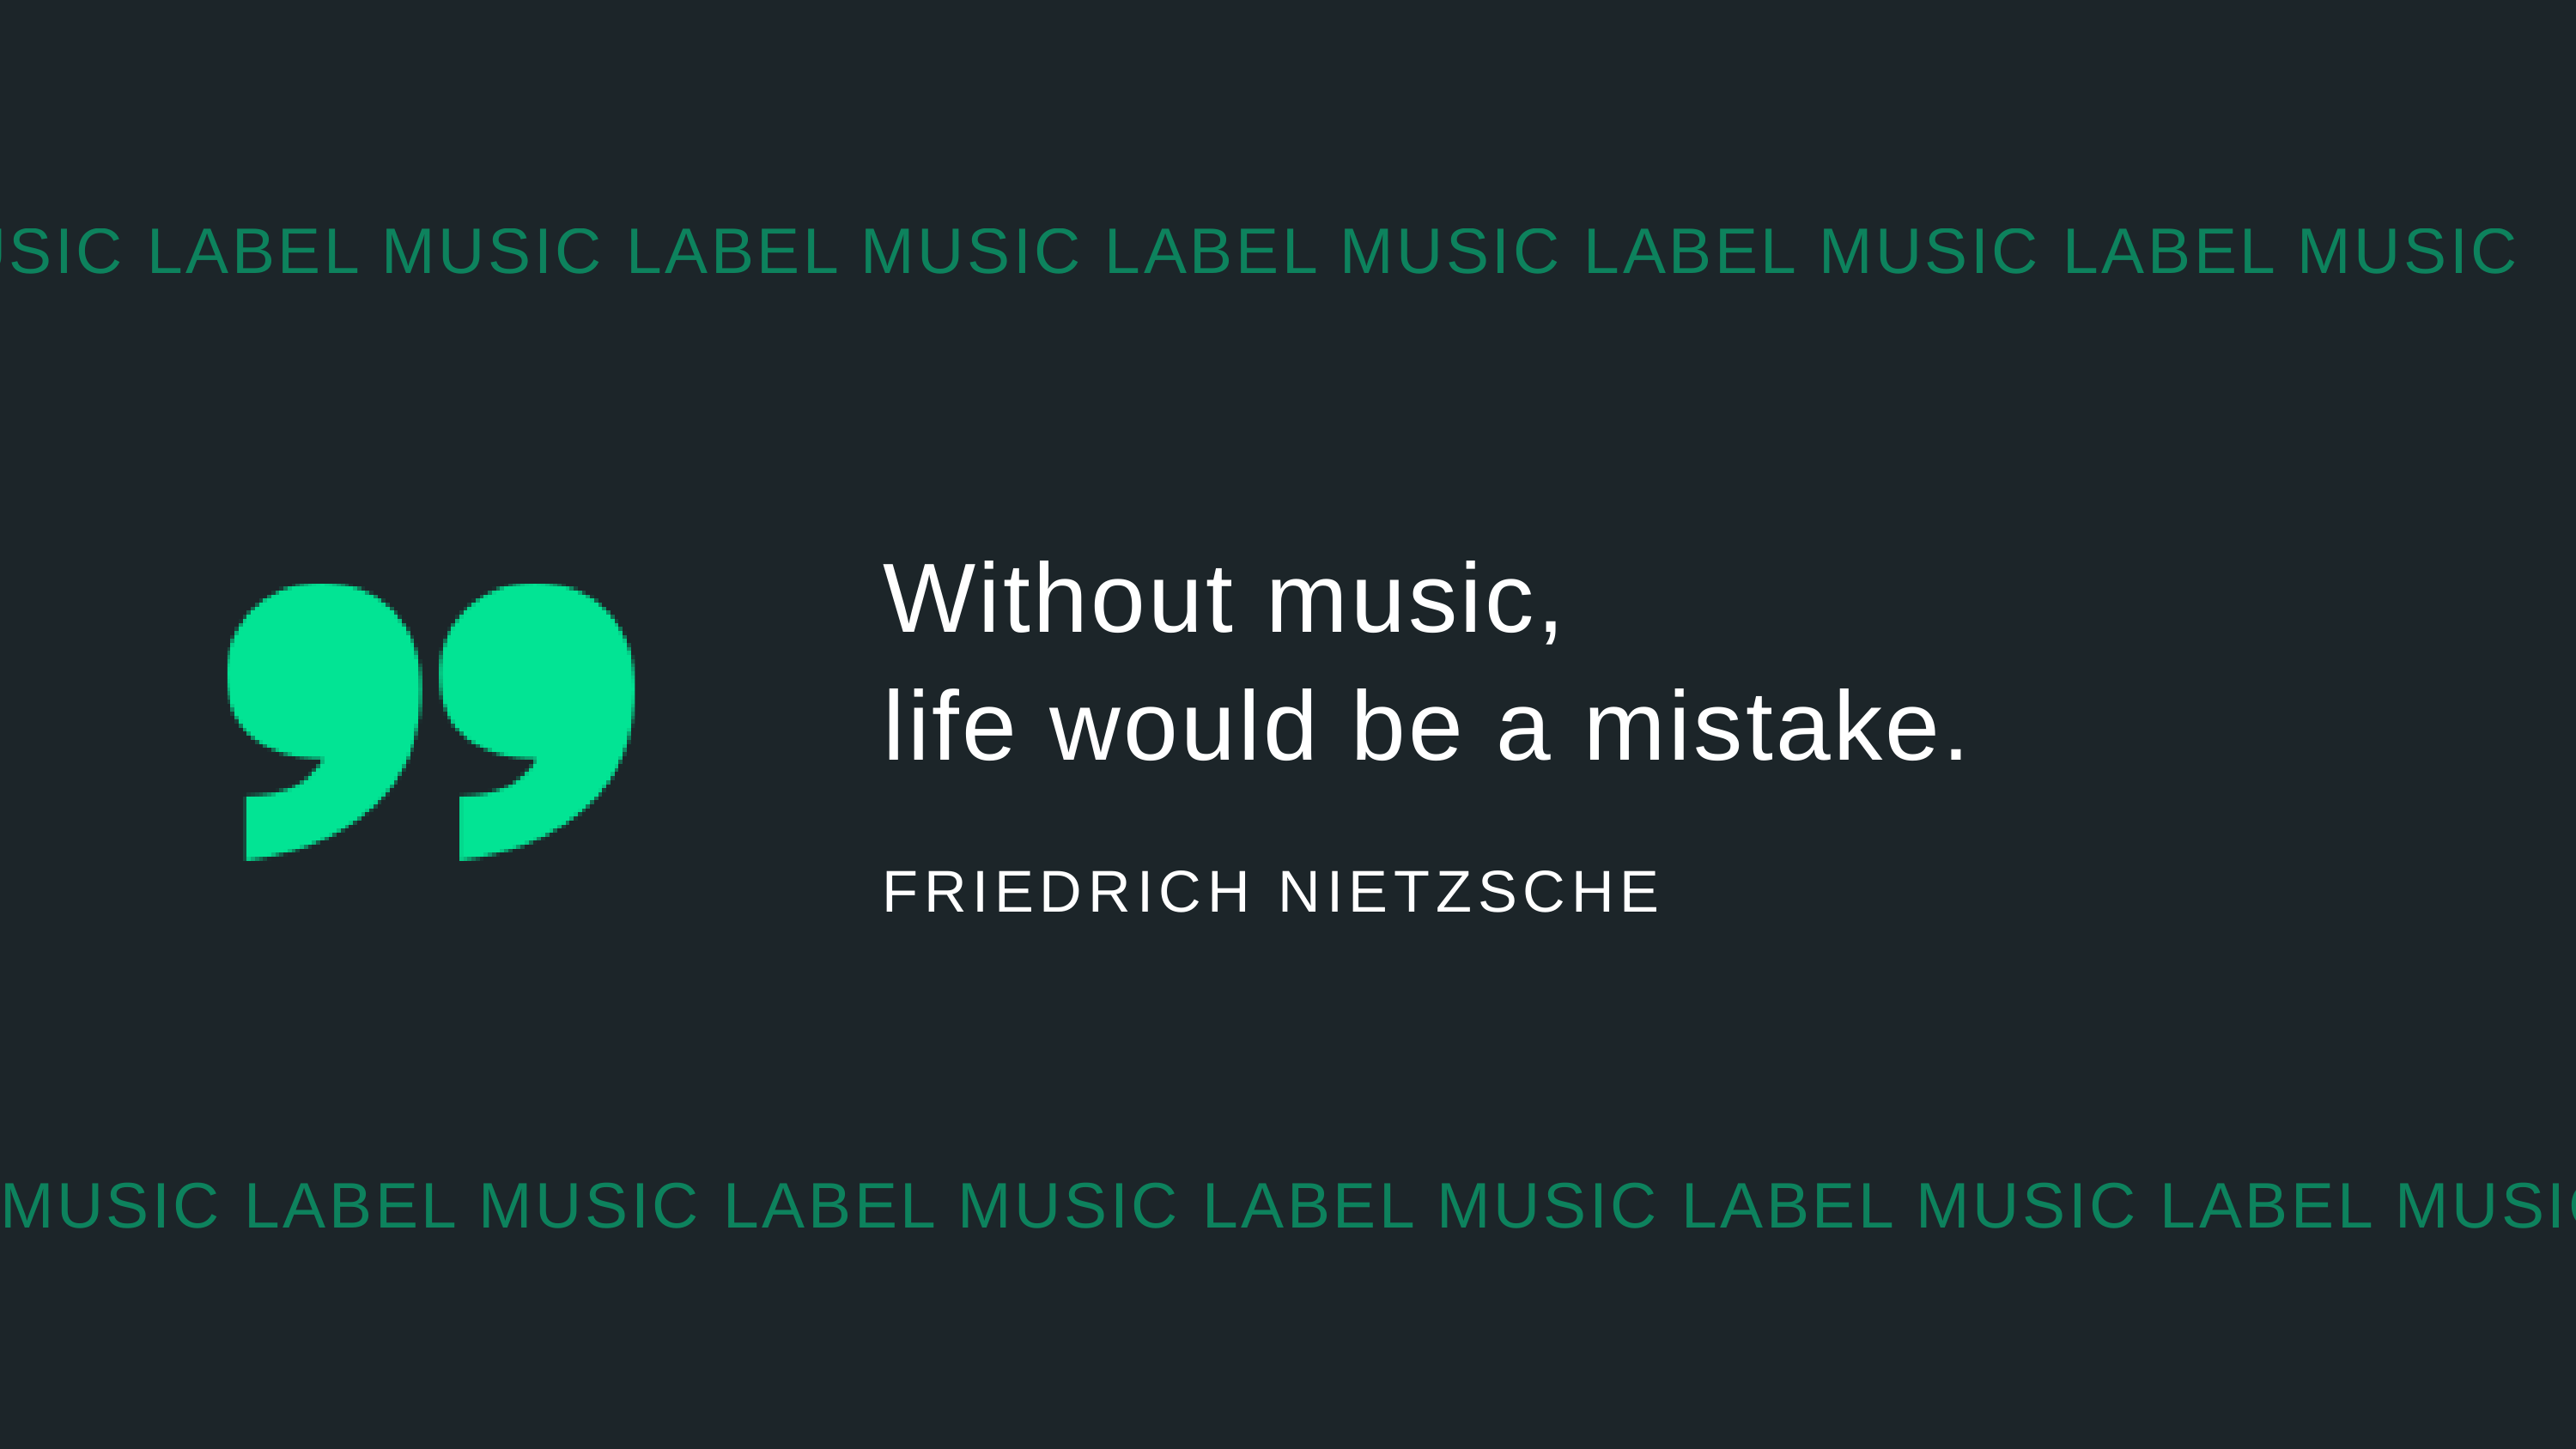

MUSIC LABEL MUSIC LABEL MUSIC LABEL MUSIC LABEL MUSIC LABEL MUSIC LABEL
Without music,
life would be a mistake.
FRIEDRICH NIETZSCHE

MUSIC LABEL MUSIC LABEL MUSIC LABEL MUSIC LABEL MUSIC LABEL MUSIC LABEL